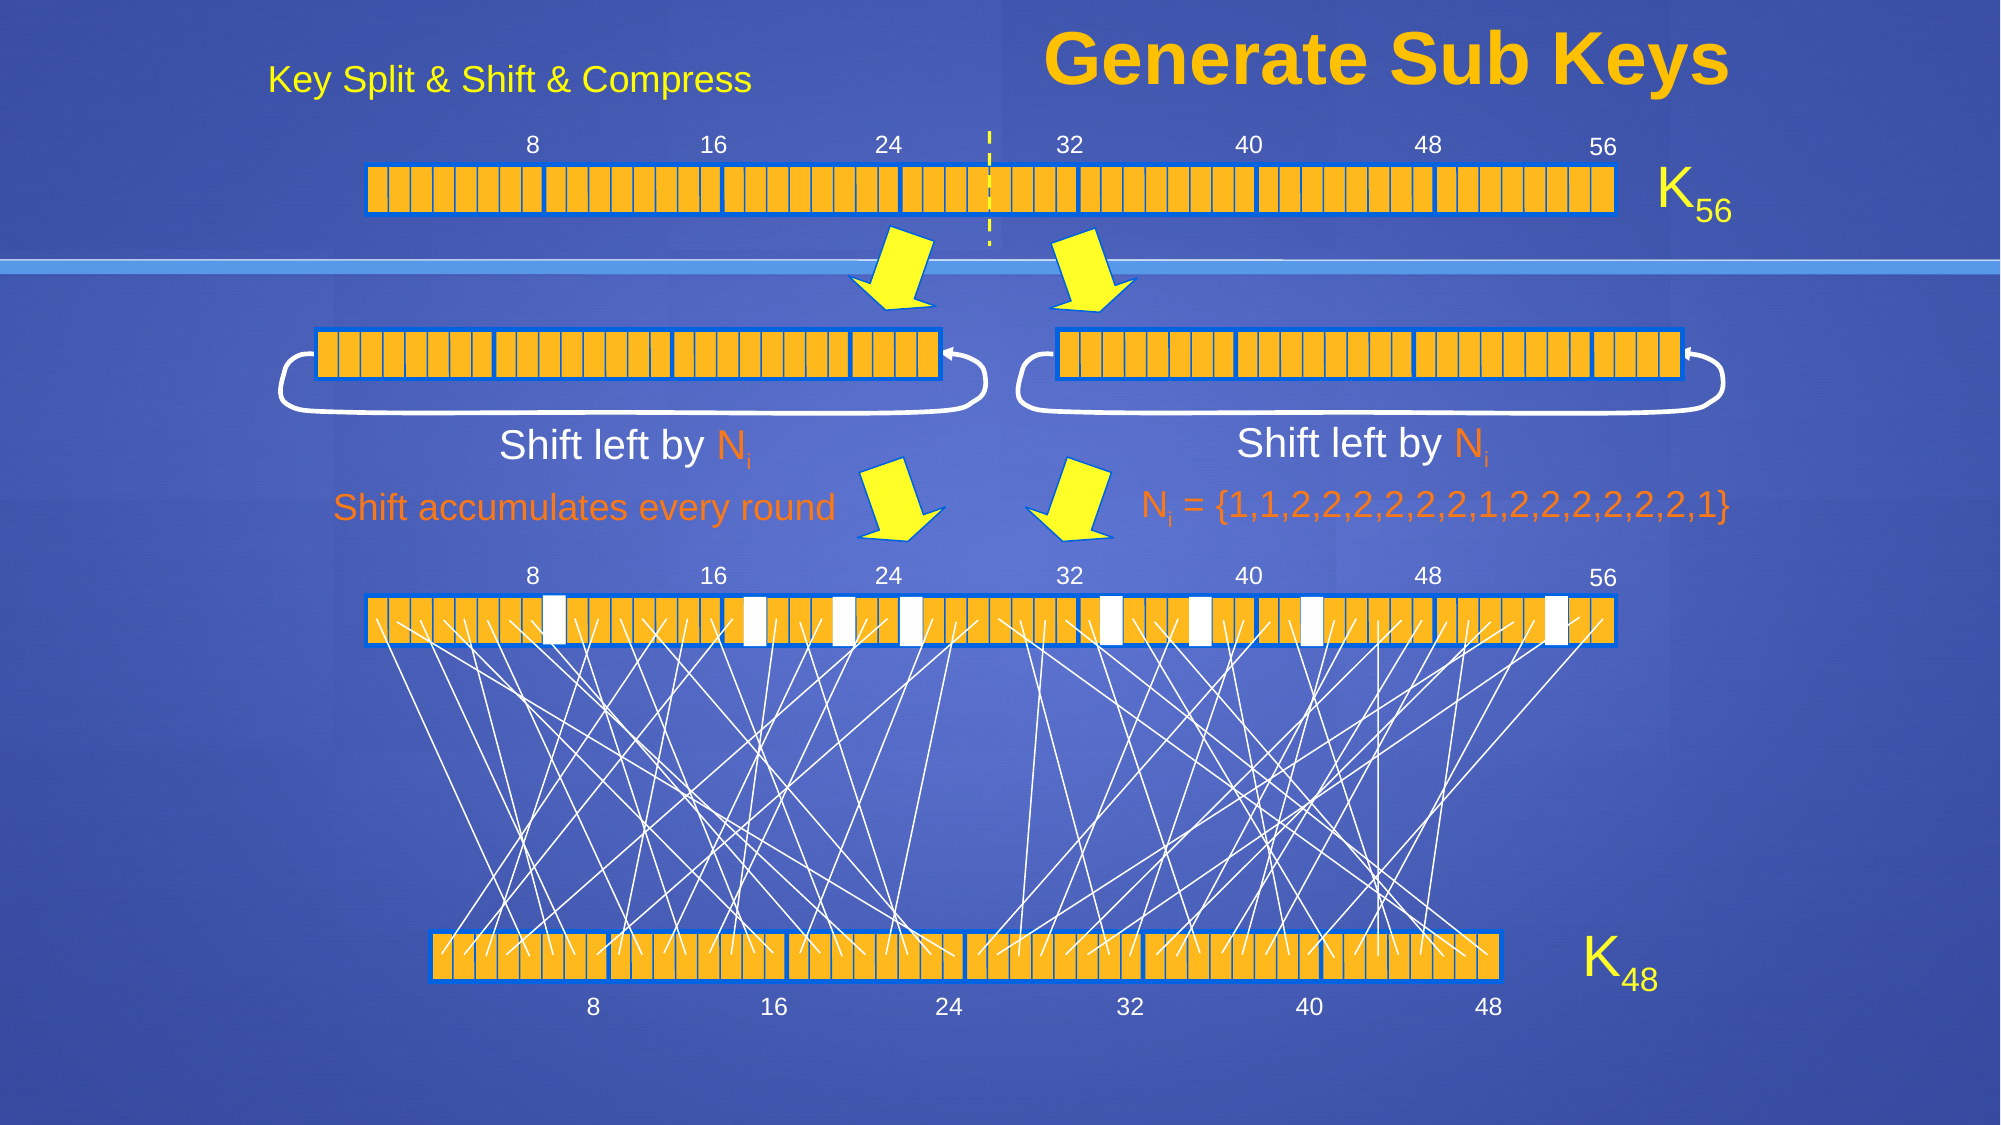

Generate Sub Keys
Key Split & Shift & Compress
8
16
24
32
40
48
56

K56

Shift left by Ni
Shift left by Ni

Ni = {1,1,2,2,2,2,2,2,1,2,2,2,2,2,2,1}
Shift accumulates every round
8
16
24
32
40
48
56

K48

8
16
24
32
40
48